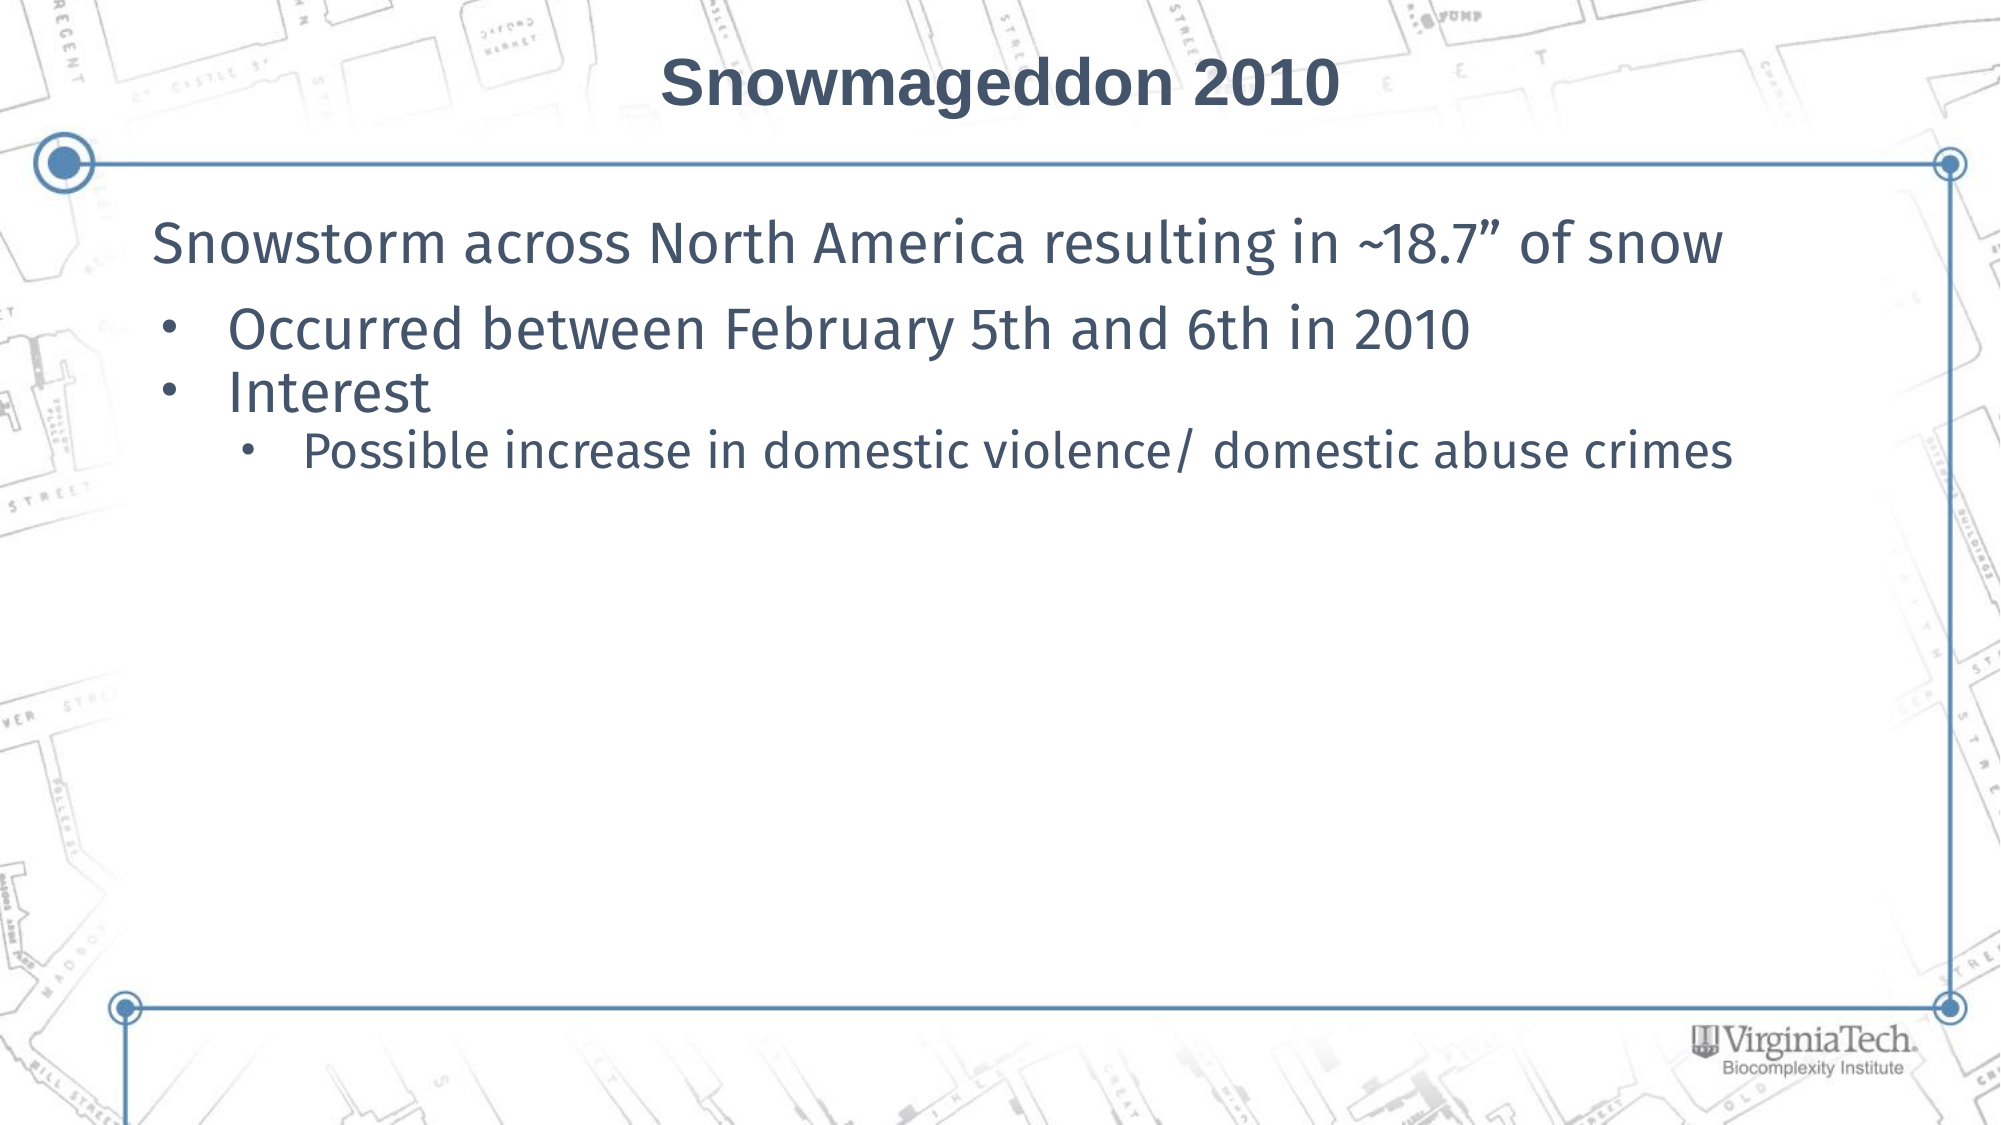

# Snowmageddon 2010
Snowstorm across North America resulting in ~18.7” of snow
Occurred between February 5th and 6th in 2010
Interest
Possible increase in domestic violence/ domestic abuse crimes